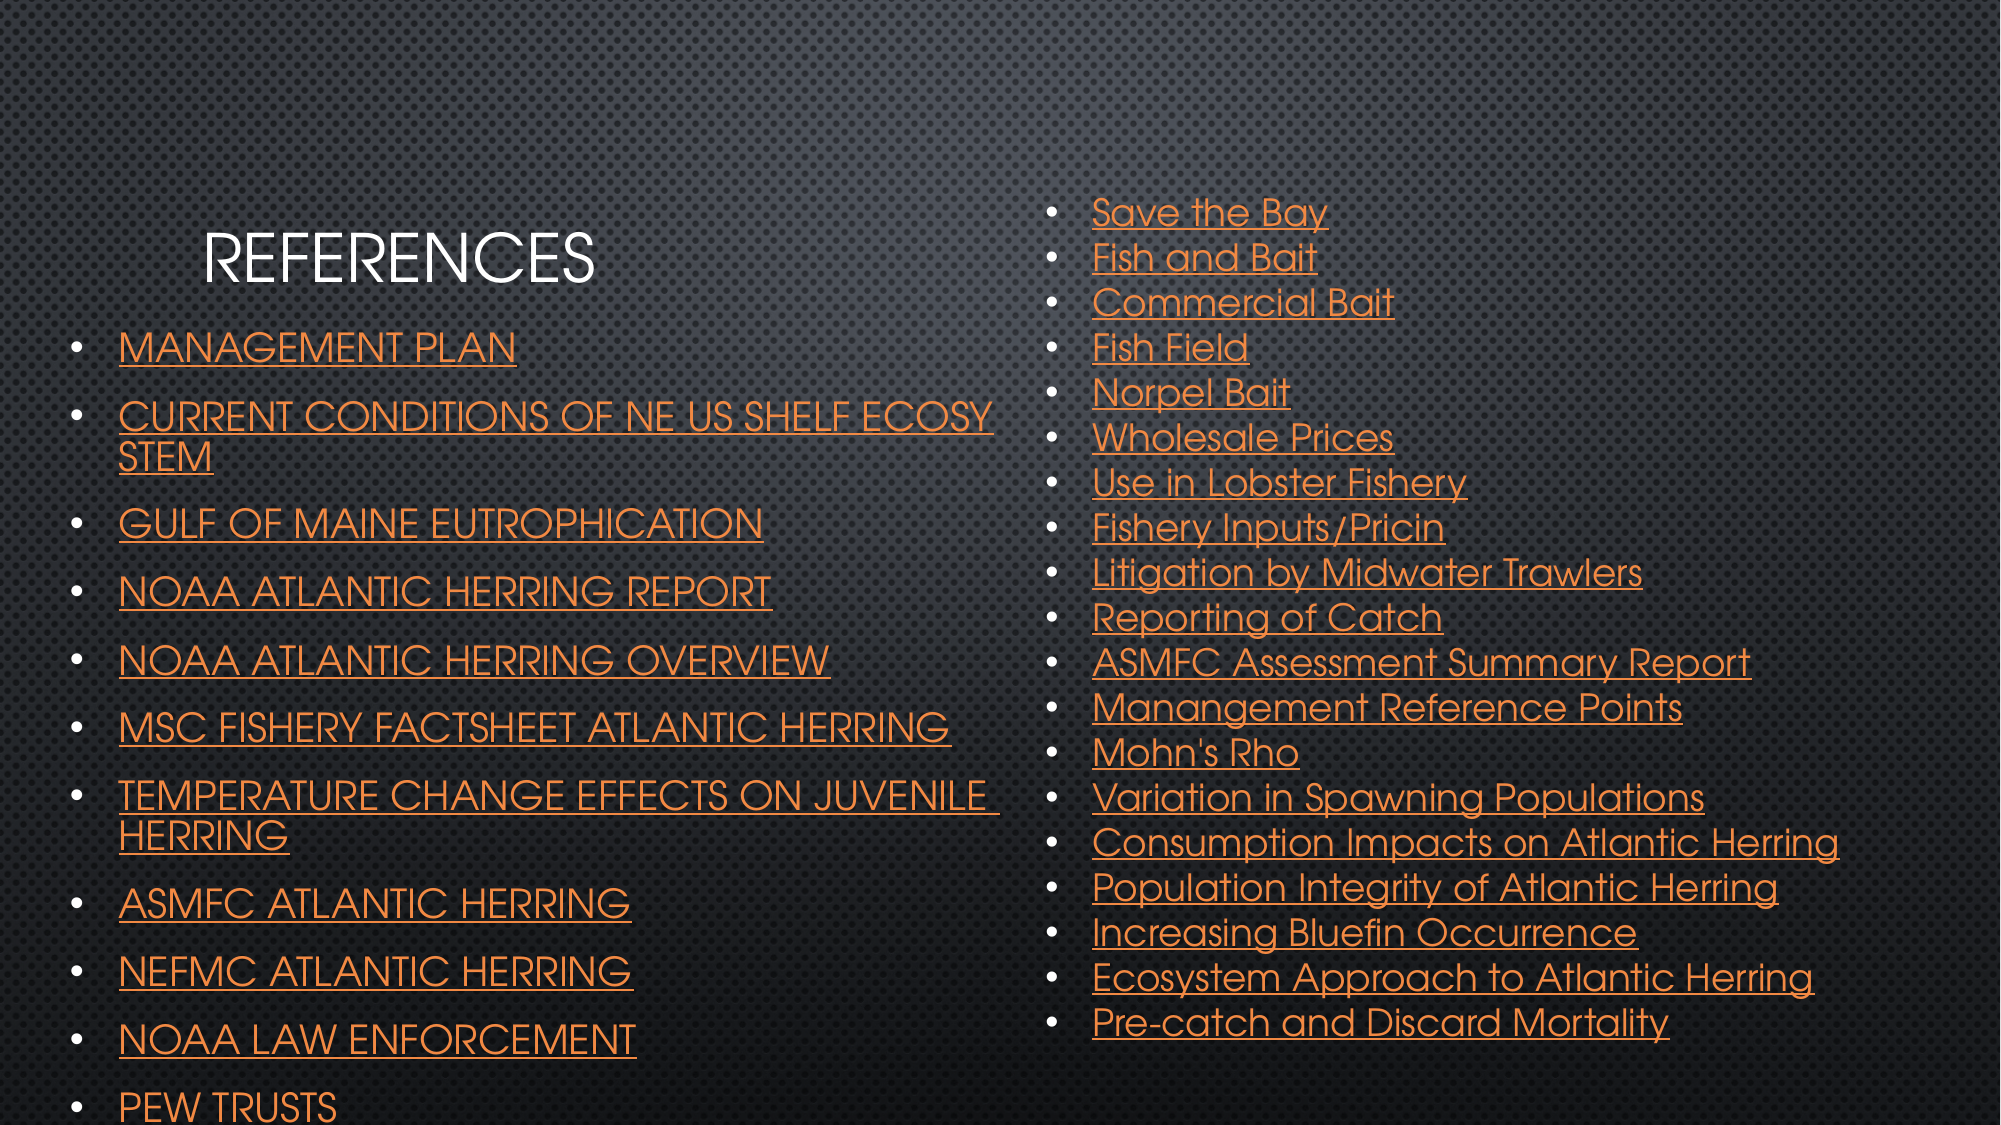

# References
Save the Bay
Fish and Bait
Commercial Bait
Fish Field
Norpel Bait
Wholesale Prices
Use in Lobster Fishery
Fishery Inputs/Pricin
Litigation by Midwater Trawlers
Reporting of Catch
ASMFC Assessment Summary Report
Manangement Reference Points
Mohn's Rho
Variation in Spawning Populations
Consumption Impacts on Atlantic Herring
Population Integrity of Atlantic Herring
Increasing Bluefin Occurrence
Ecosystem Approach to Atlantic Herring
Pre-catch and Discard Mortality

Management Plan
Current Conditions of NE US Shelf Ecosystem
Gulf of Maine Eutrophication
NOAA Atlantic Herring Report
NOAA Atlantic Herring Overview
MSC Fishery Factsheet Atlantic Herring
Temperature Change Effects on Juvenile Herring
ASMFC Atlantic Herring
NEFMC Atlantic Herring
NOAA Law Enforcement
Pew Trusts